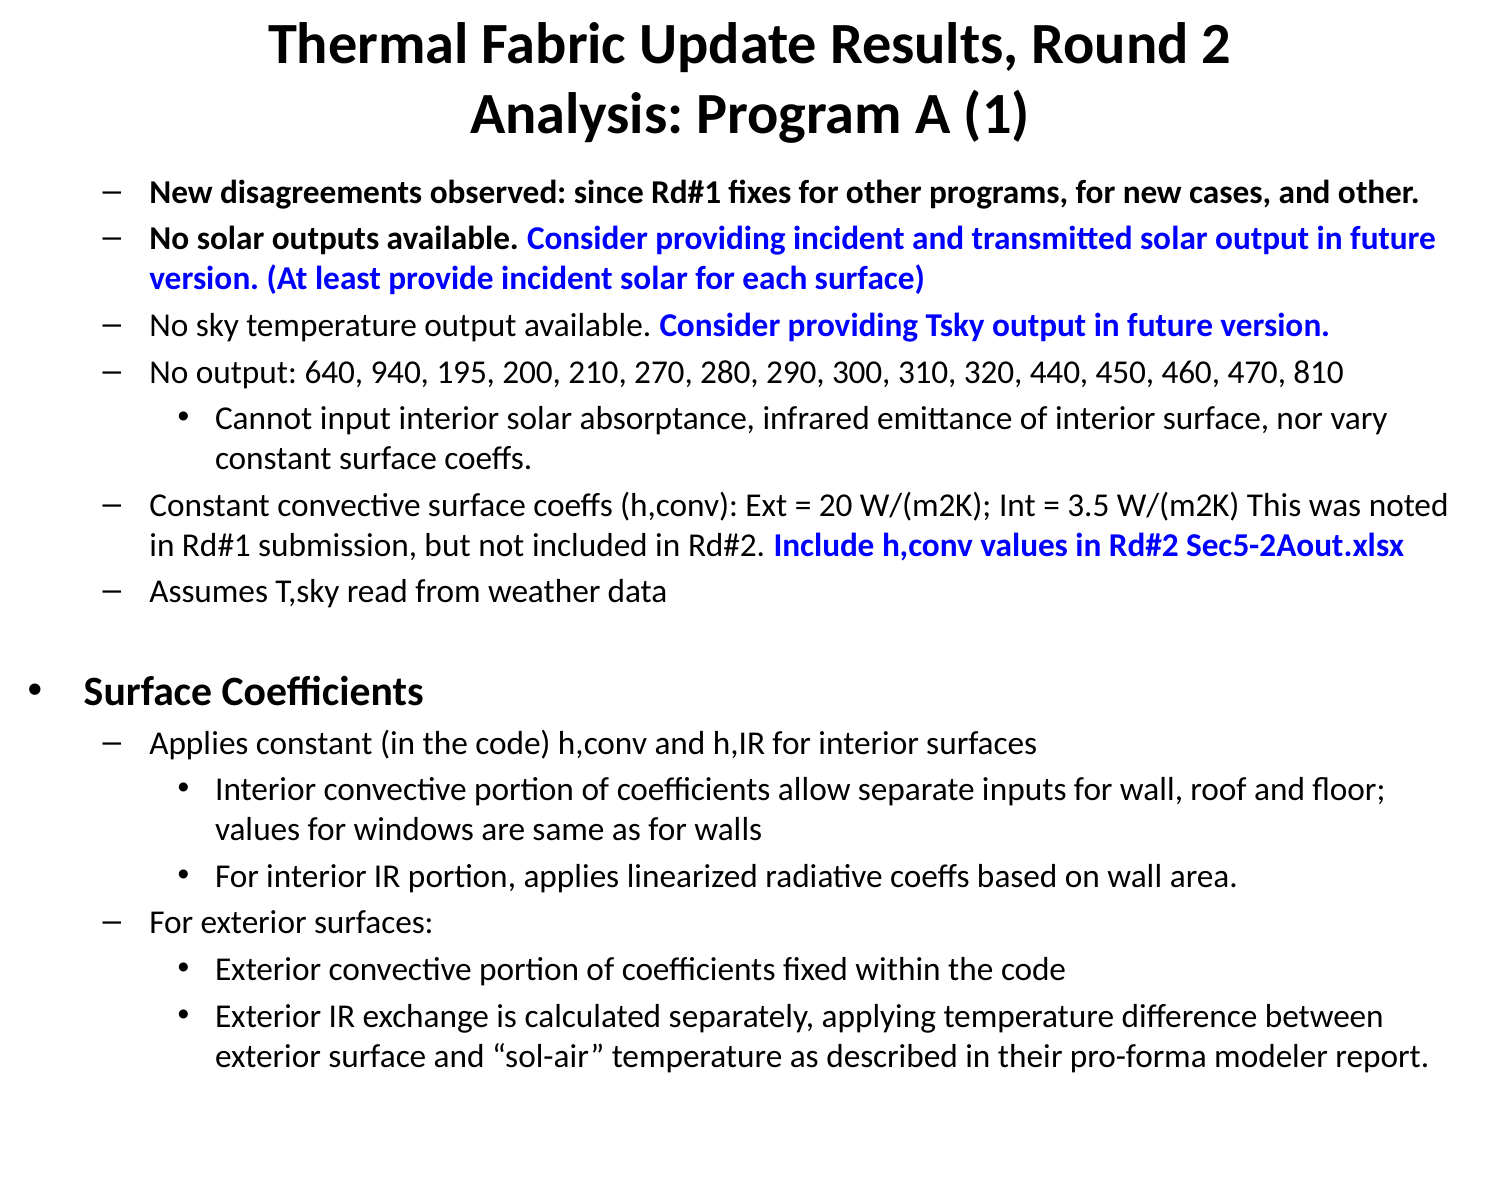

# Thermal Fabric Update Results, Round 2 Analysis: Program A (1)
New disagreements observed: since Rd#1 fixes for other programs, for new cases, and other.
No solar outputs available. Consider providing incident and transmitted solar output in future version. (At least provide incident solar for each surface)
No sky temperature output available. Consider providing Tsky output in future version.
No output: 640, 940, 195, 200, 210, 270, 280, 290, 300, 310, 320, 440, 450, 460, 470, 810
Cannot input interior solar absorptance, infrared emittance of interior surface, nor vary constant surface coeffs.
Constant convective surface coeffs (h,conv): Ext = 20 W/(m2K); Int = 3.5 W/(m2K) This was noted in Rd#1 submission, but not included in Rd#2. Include h,conv values in Rd#2 Sec5-2Aout.xlsx
Assumes T,sky read from weather data

Surface Coefficients
Applies constant (in the code) h,conv and h,IR for interior surfaces
Interior convective portion of coefficients allow separate inputs for wall, roof and floor; values for windows are same as for walls
For interior IR portion, applies linearized radiative coeffs based on wall area.
For exterior surfaces:
Exterior convective portion of coefficients fixed within the code
Exterior IR exchange is calculated separately, applying temperature difference between exterior surface and “sol-air” temperature as described in their pro-forma modeler report.